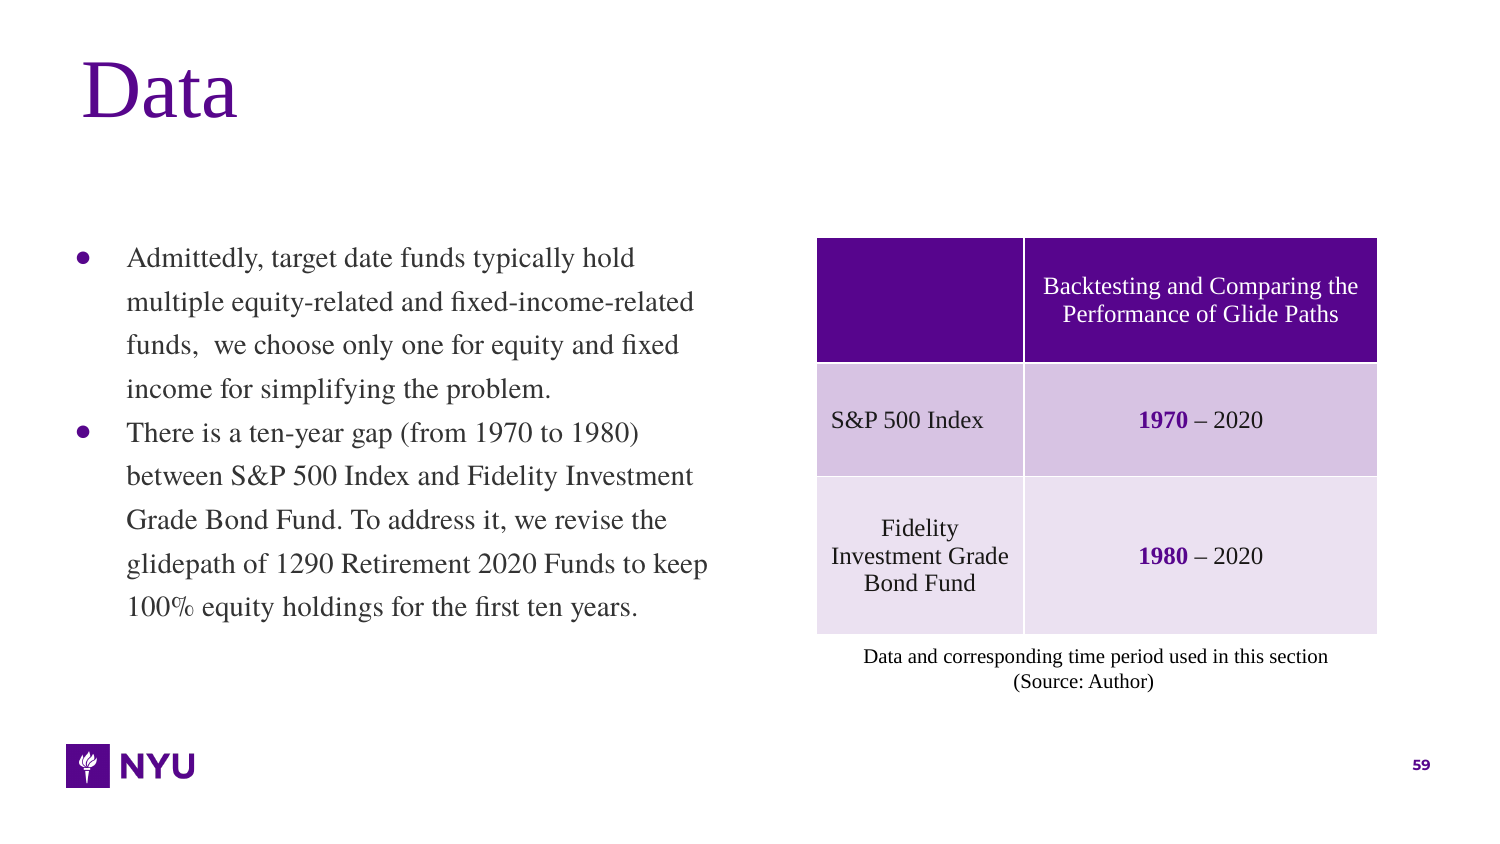

# Data
Admittedly, target date funds typically hold multiple equity-related and fixed-income-related funds,  we choose only one for equity and fixed income for simplifying the problem.
There is a ten-year gap (from 1970 to 1980) between S&P 500 Index and Fidelity Investment Grade Bond Fund. To address it, we revise the glidepath of 1290 Retirement 2020 Funds to keep 100% equity holdings for the first ten years.
|  | Backtesting and Comparing the Performance of Glide Paths |
| --- | --- |
| S&P 500 Index | 1970 – 2020 |
| Fidelity Investment Grade Bond Fund | 1980 – 2020 |
Data and corresponding time period used in this section 	(Source: Author)